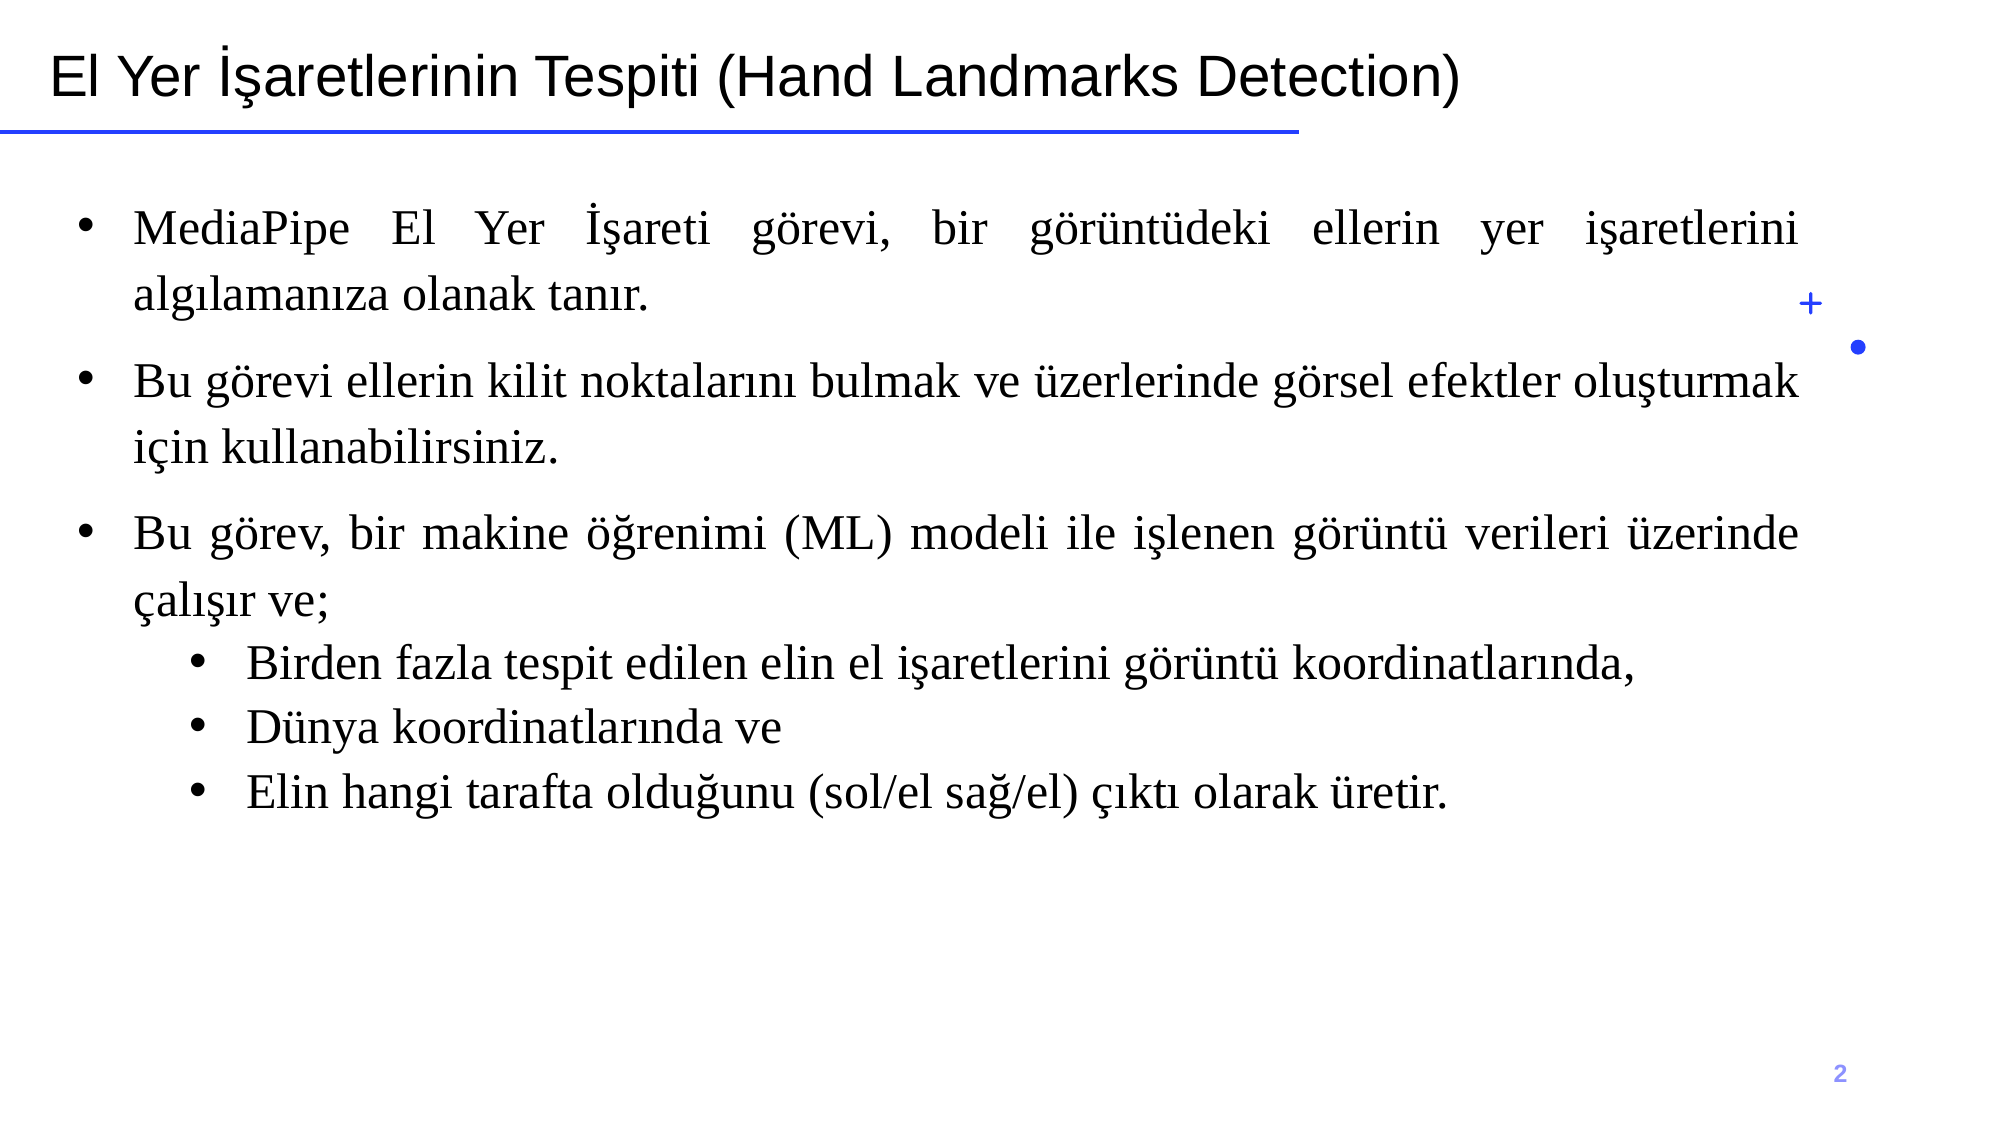

# El Yer İşaretlerinin Tespiti (Hand Landmarks Detection)
MediaPipe El Yer İşareti görevi, bir görüntüdeki ellerin yer işaretlerini algılamanıza olanak tanır.
Bu görevi ellerin kilit noktalarını bulmak ve üzerlerinde görsel efektler oluşturmak için kullanabilirsiniz.
Bu görev, bir makine öğrenimi (ML) modeli ile işlenen görüntü verileri üzerinde çalışır ve;
Birden fazla tespit edilen elin el işaretlerini görüntü koordinatlarında,
Dünya koordinatlarında ve
Elin hangi tarafta olduğunu (sol/el sağ/el) çıktı olarak üretir.
2